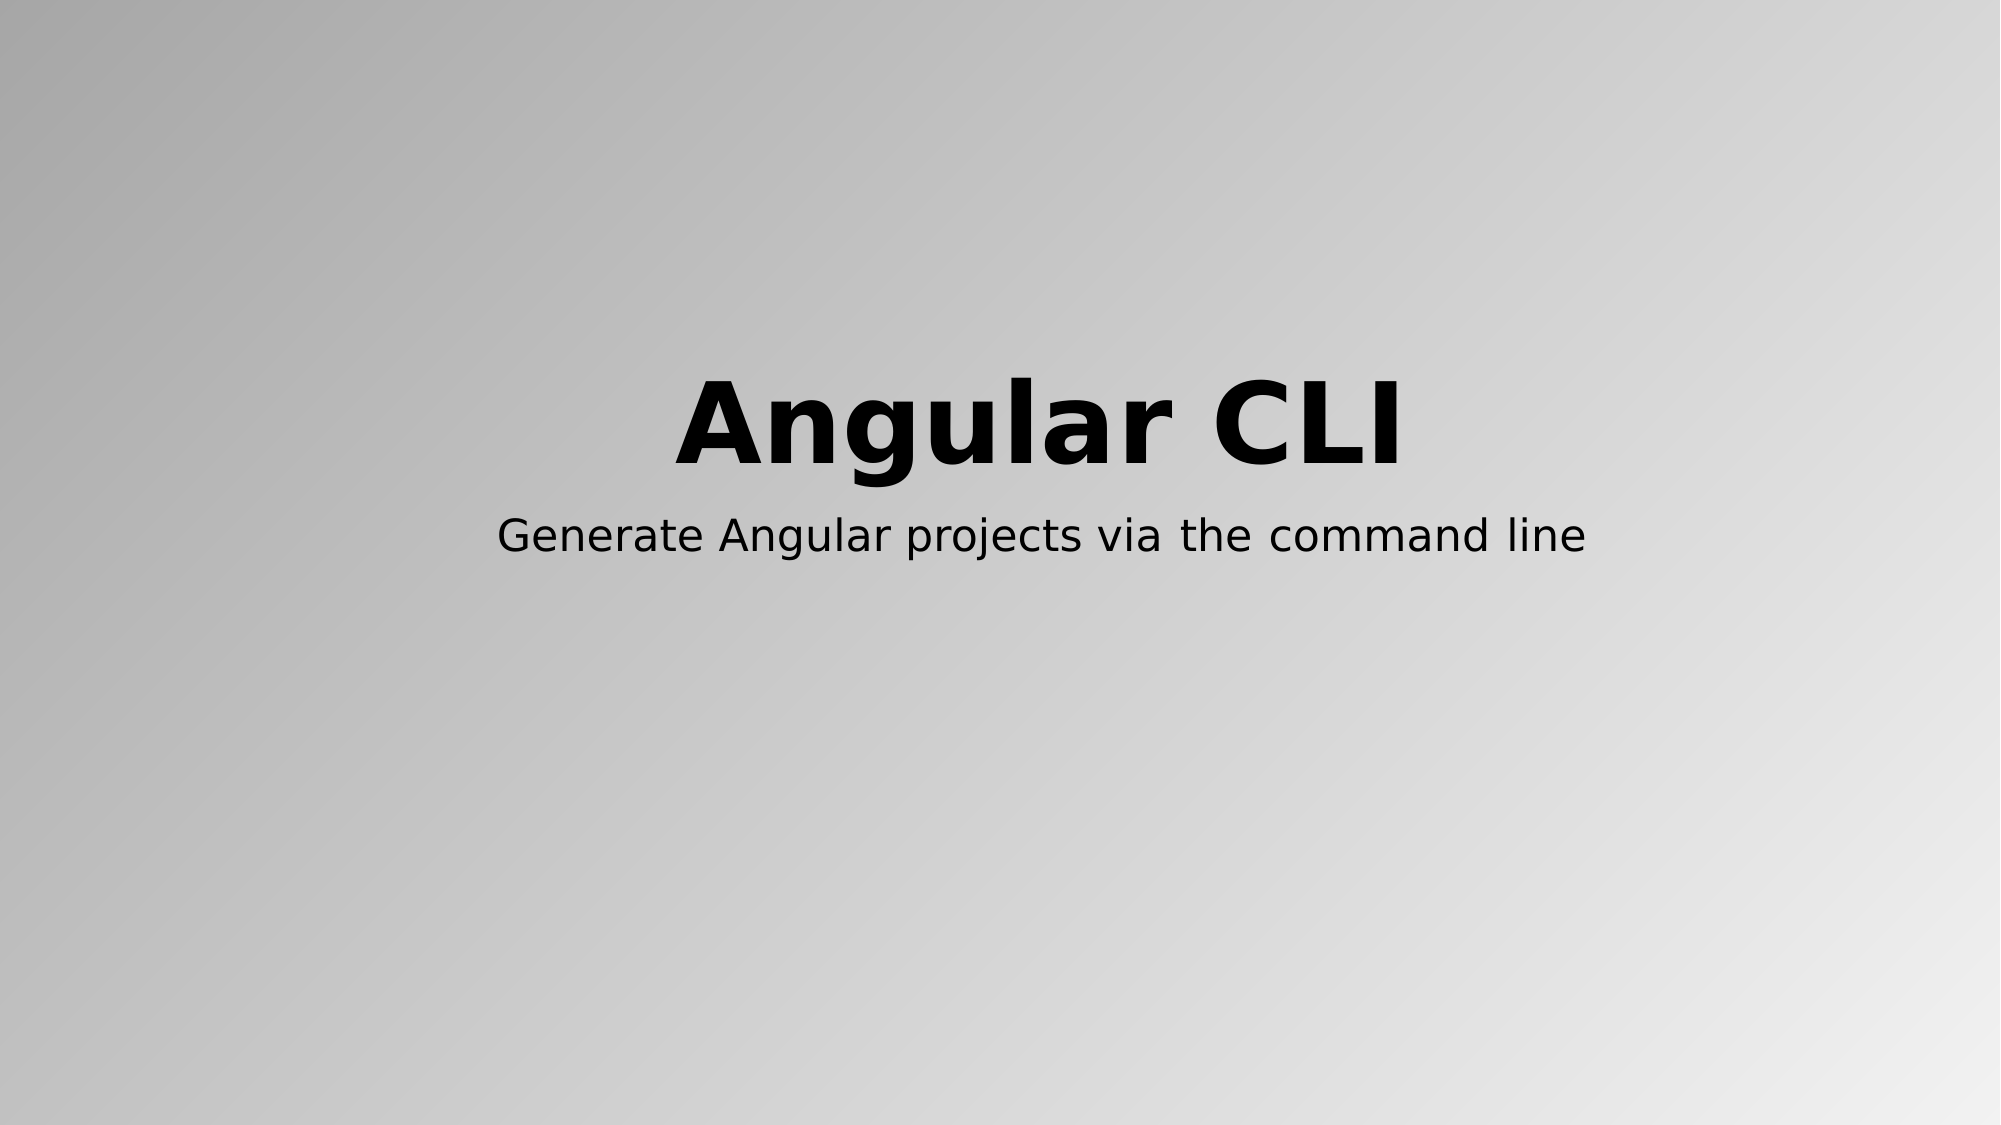

Angular CLI
Generate Angular projects via the command line